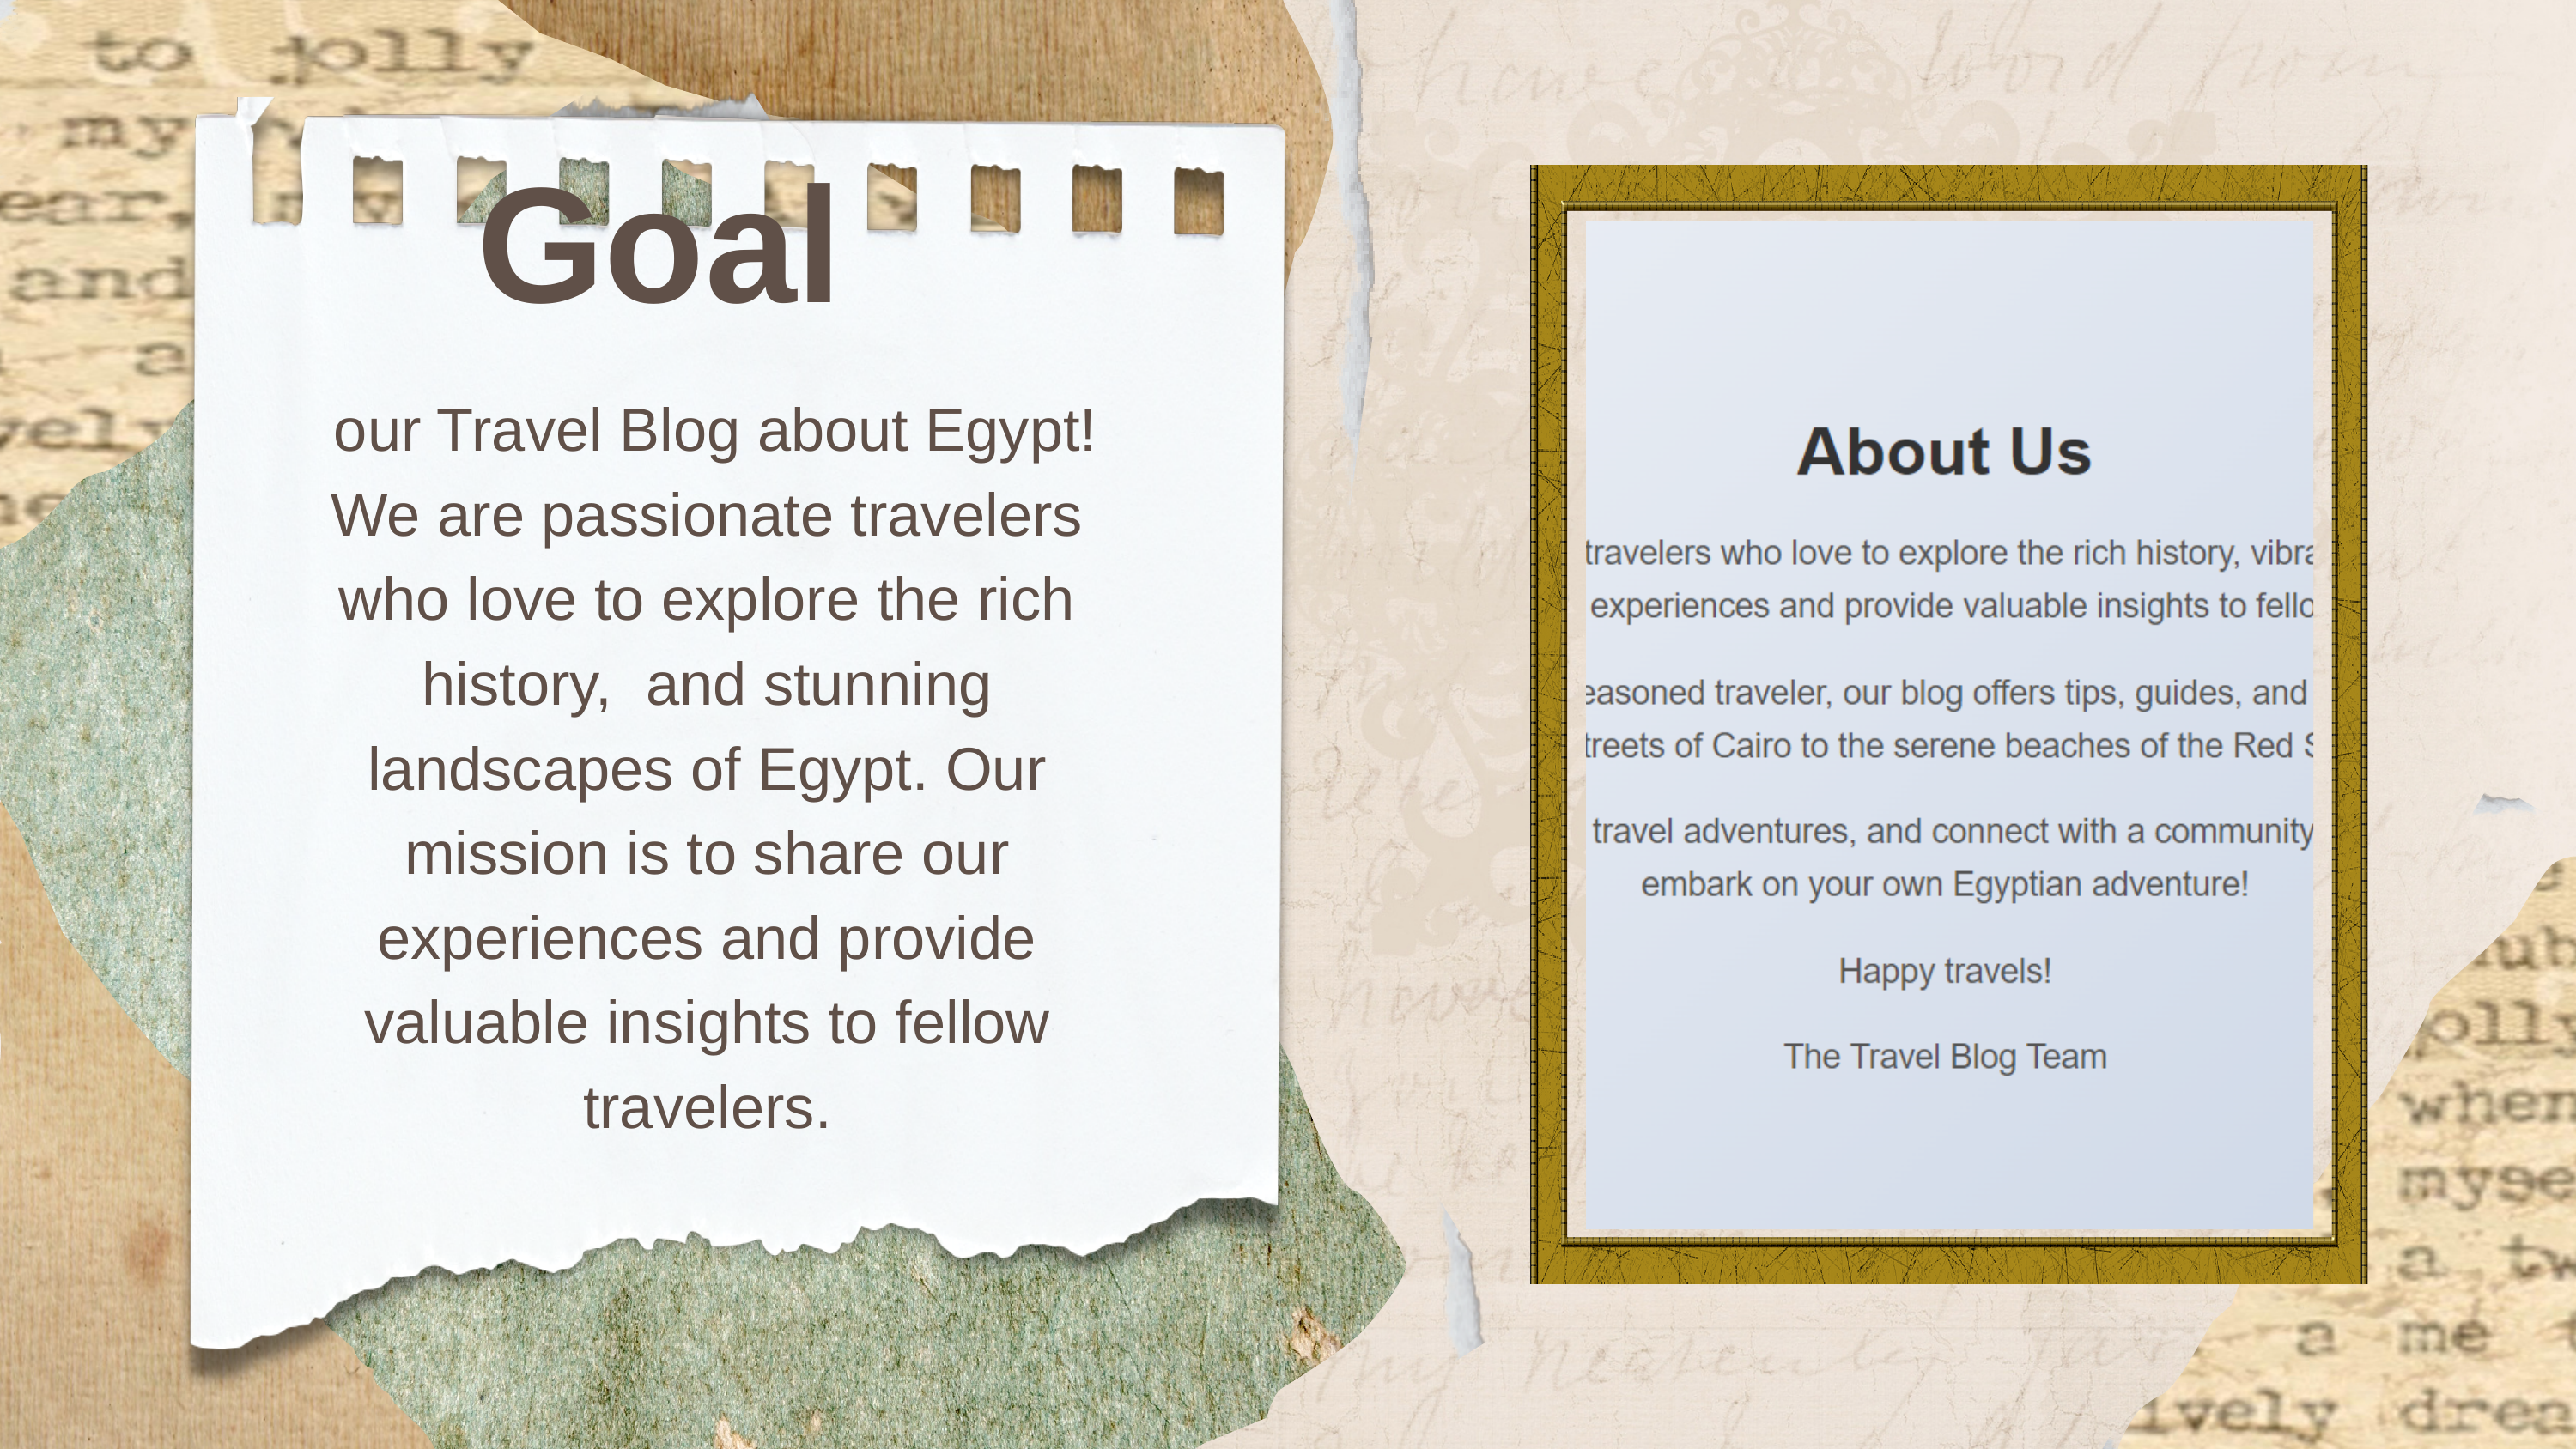

Goal

 our Travel Blog about Egypt! We are passionate travelers who love to explore the rich history,  and stunning landscapes of Egypt. Our mission is to share our experiences and provide valuable insights to fellow travelers.